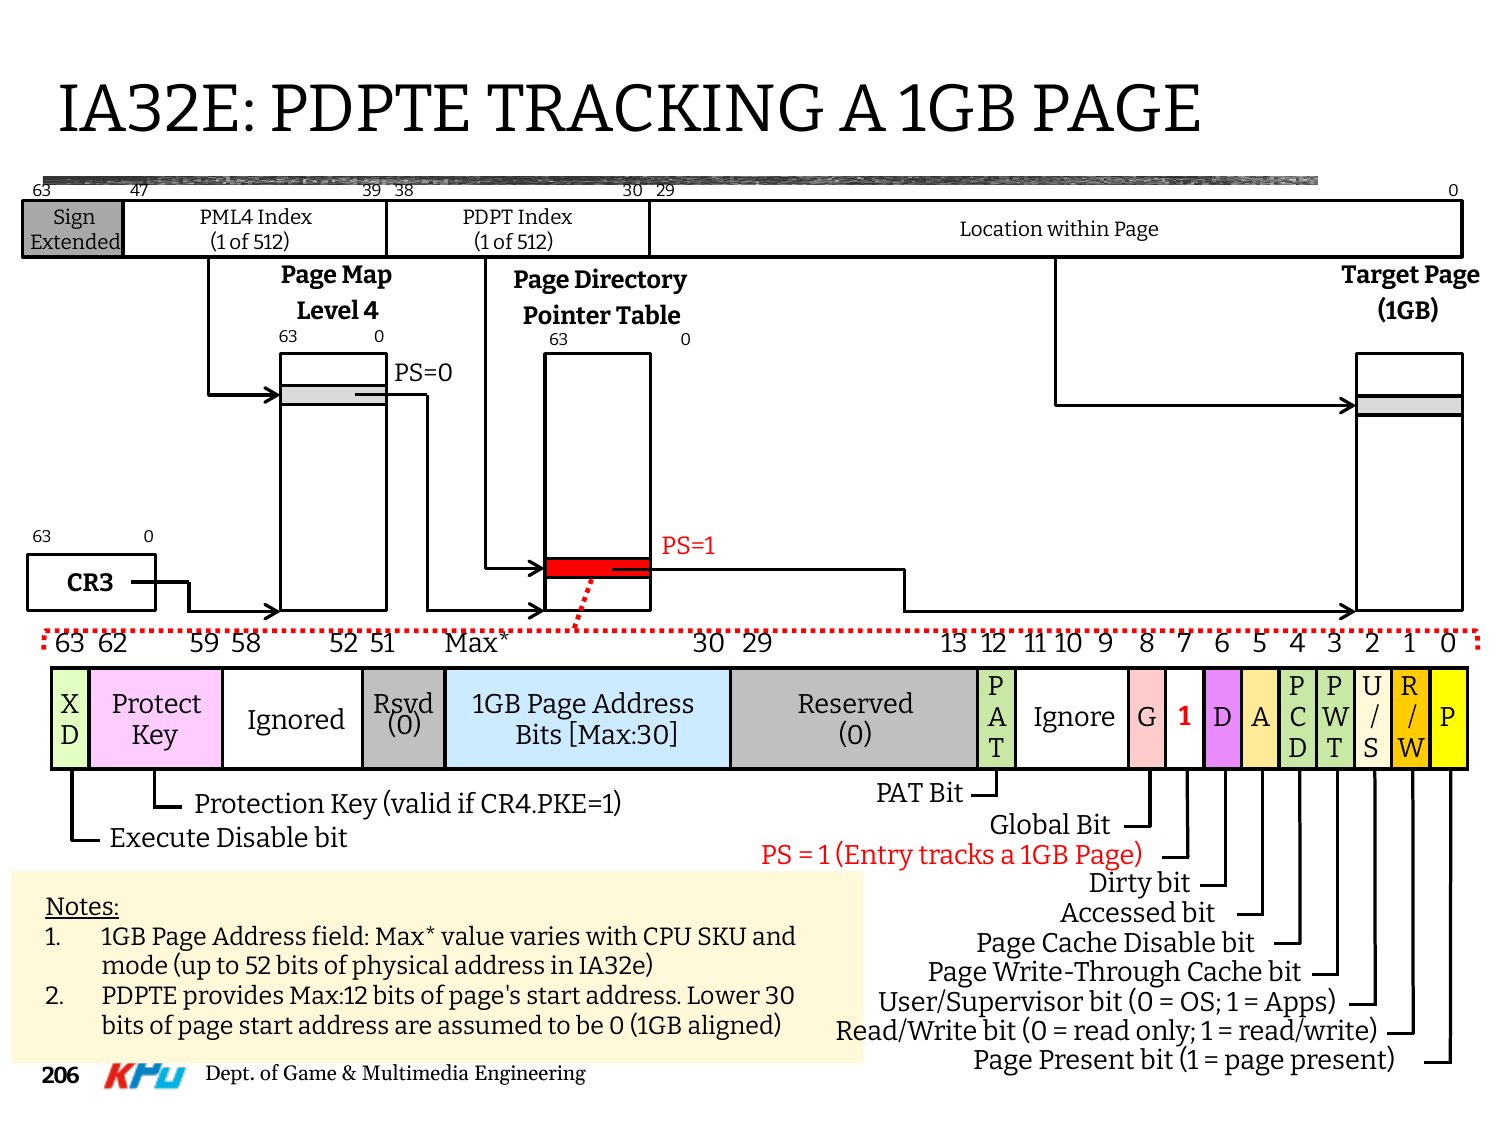

# IA32e: PDPTE Tracking a 1GB Page
63
47	3938
3029
0

Sign
Extended
PML4 Index
(1 of 512)
PDPT Index
(1 of 512)
Location within Page

Target Page
(1GB)
Page Map
Level 4
Page Directory
Pointer Table
63	0
63	0

PS=0

63	0
PS=1

CR3

63
62
5958
Max*
30
12
5
4
3
2
13
5251
29	11109
8
7
6
1
0

P
P
P
U
R
X
Protect
Key
Rsvd
1GB Page Address
Bits [Max:30]
Reserved
1
A
C
W
/
/
Ignore
G
D
A
P
Ignored
(0)
D
(0)
T
D
T
S
W

PAT Bit
Protection Key (valid if CR4.PKE=1)

Global Bit
Execute Disable bit

PS = 1 (Entry tracks a 1GB Page)

Dirty bit

Accessed bit

Page Cache Disable bit

Page Write-Through Cache bit

User/Supervisor bit (0 = OS; 1 = Apps)

Read/Write bit (0 = read only; 1 = read/write)

Page Present bit (1 = page present)

Notes:
1GB Page Address field: Max* value varies with CPU SKU and
mode (up to 52 bits of physical address in IA32e)
PDPTE provides Max:12 bits of page's start address. Lower 30
bits of page start address are assumed to be 0 (1GB aligned)
Dept. of Game & Multimedia Engineering
206